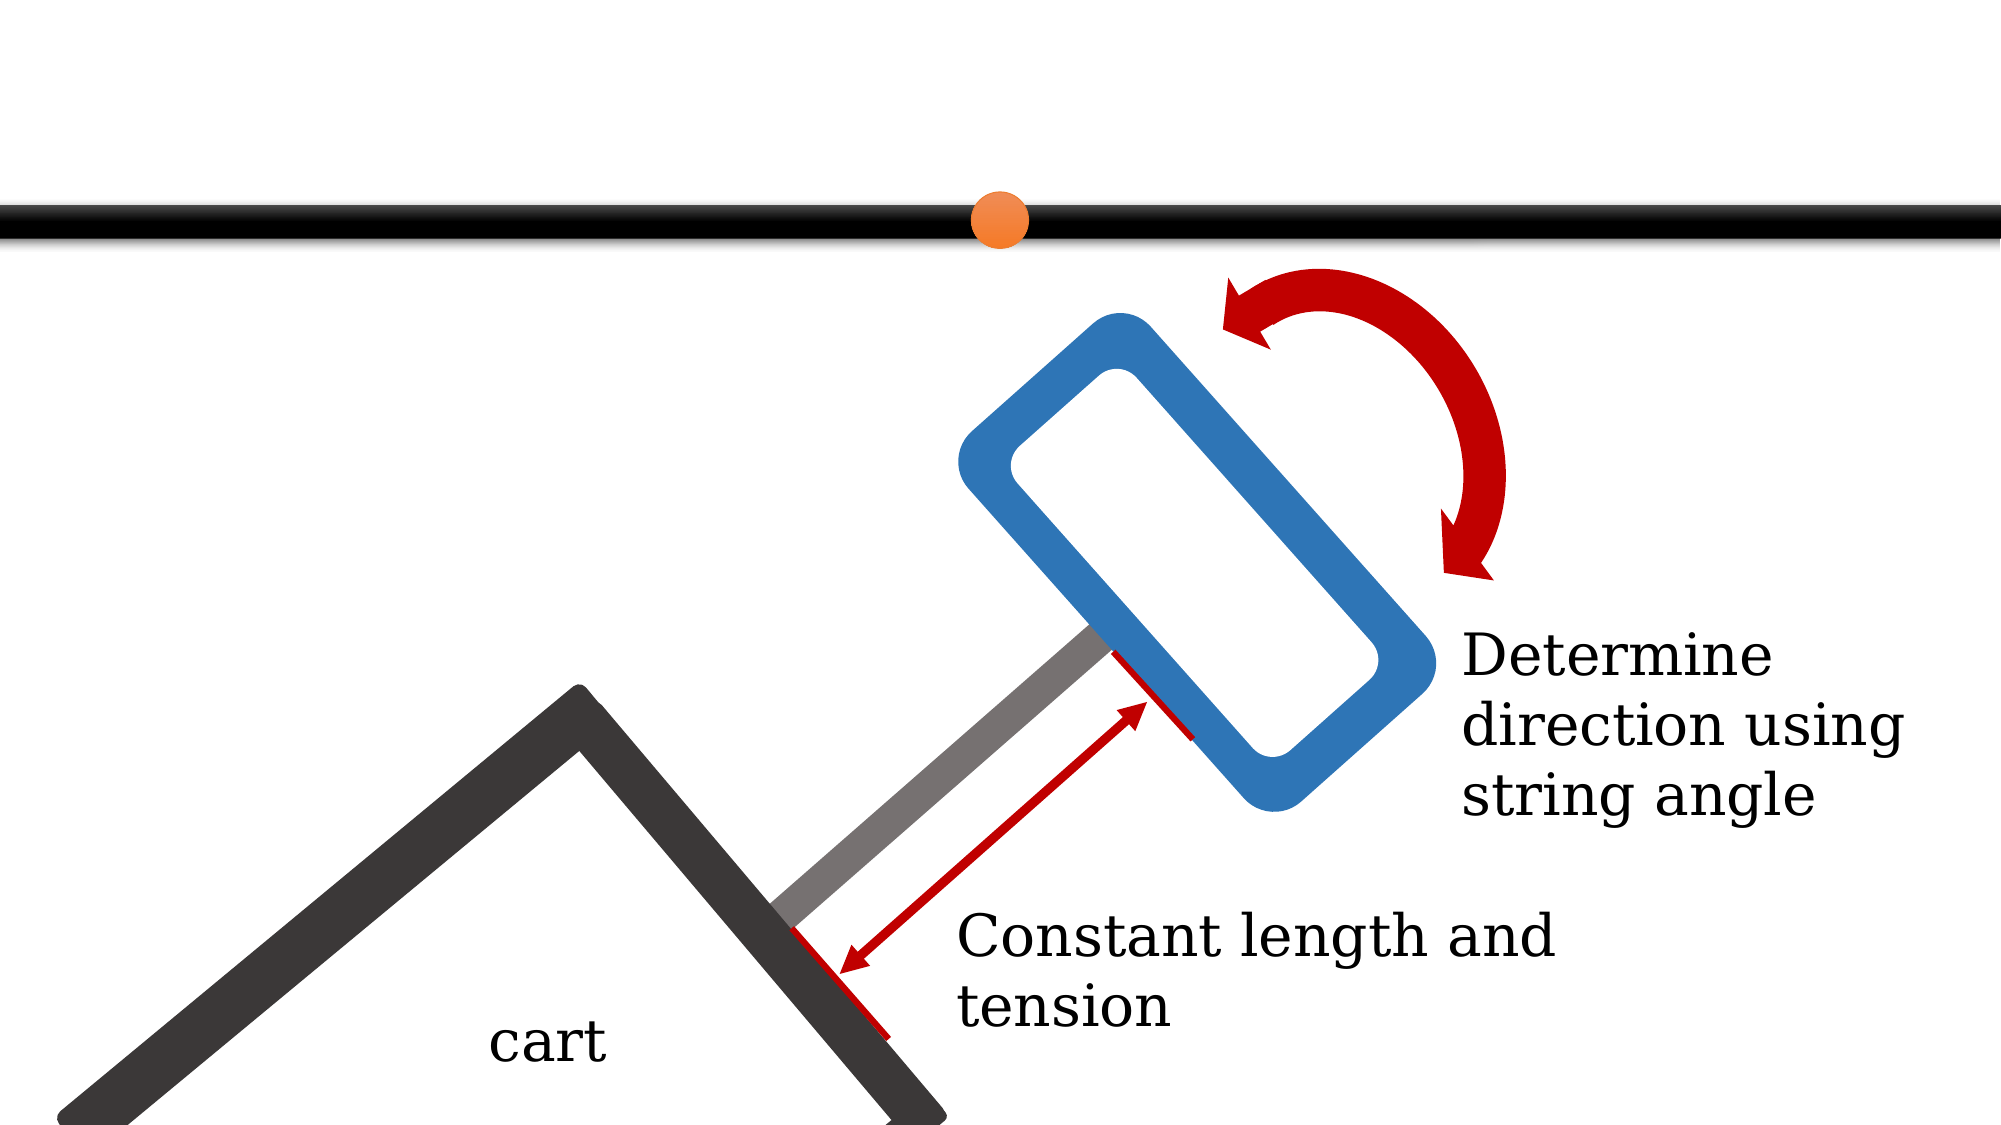

Determine direction using string angle
Constant length and tension

cart